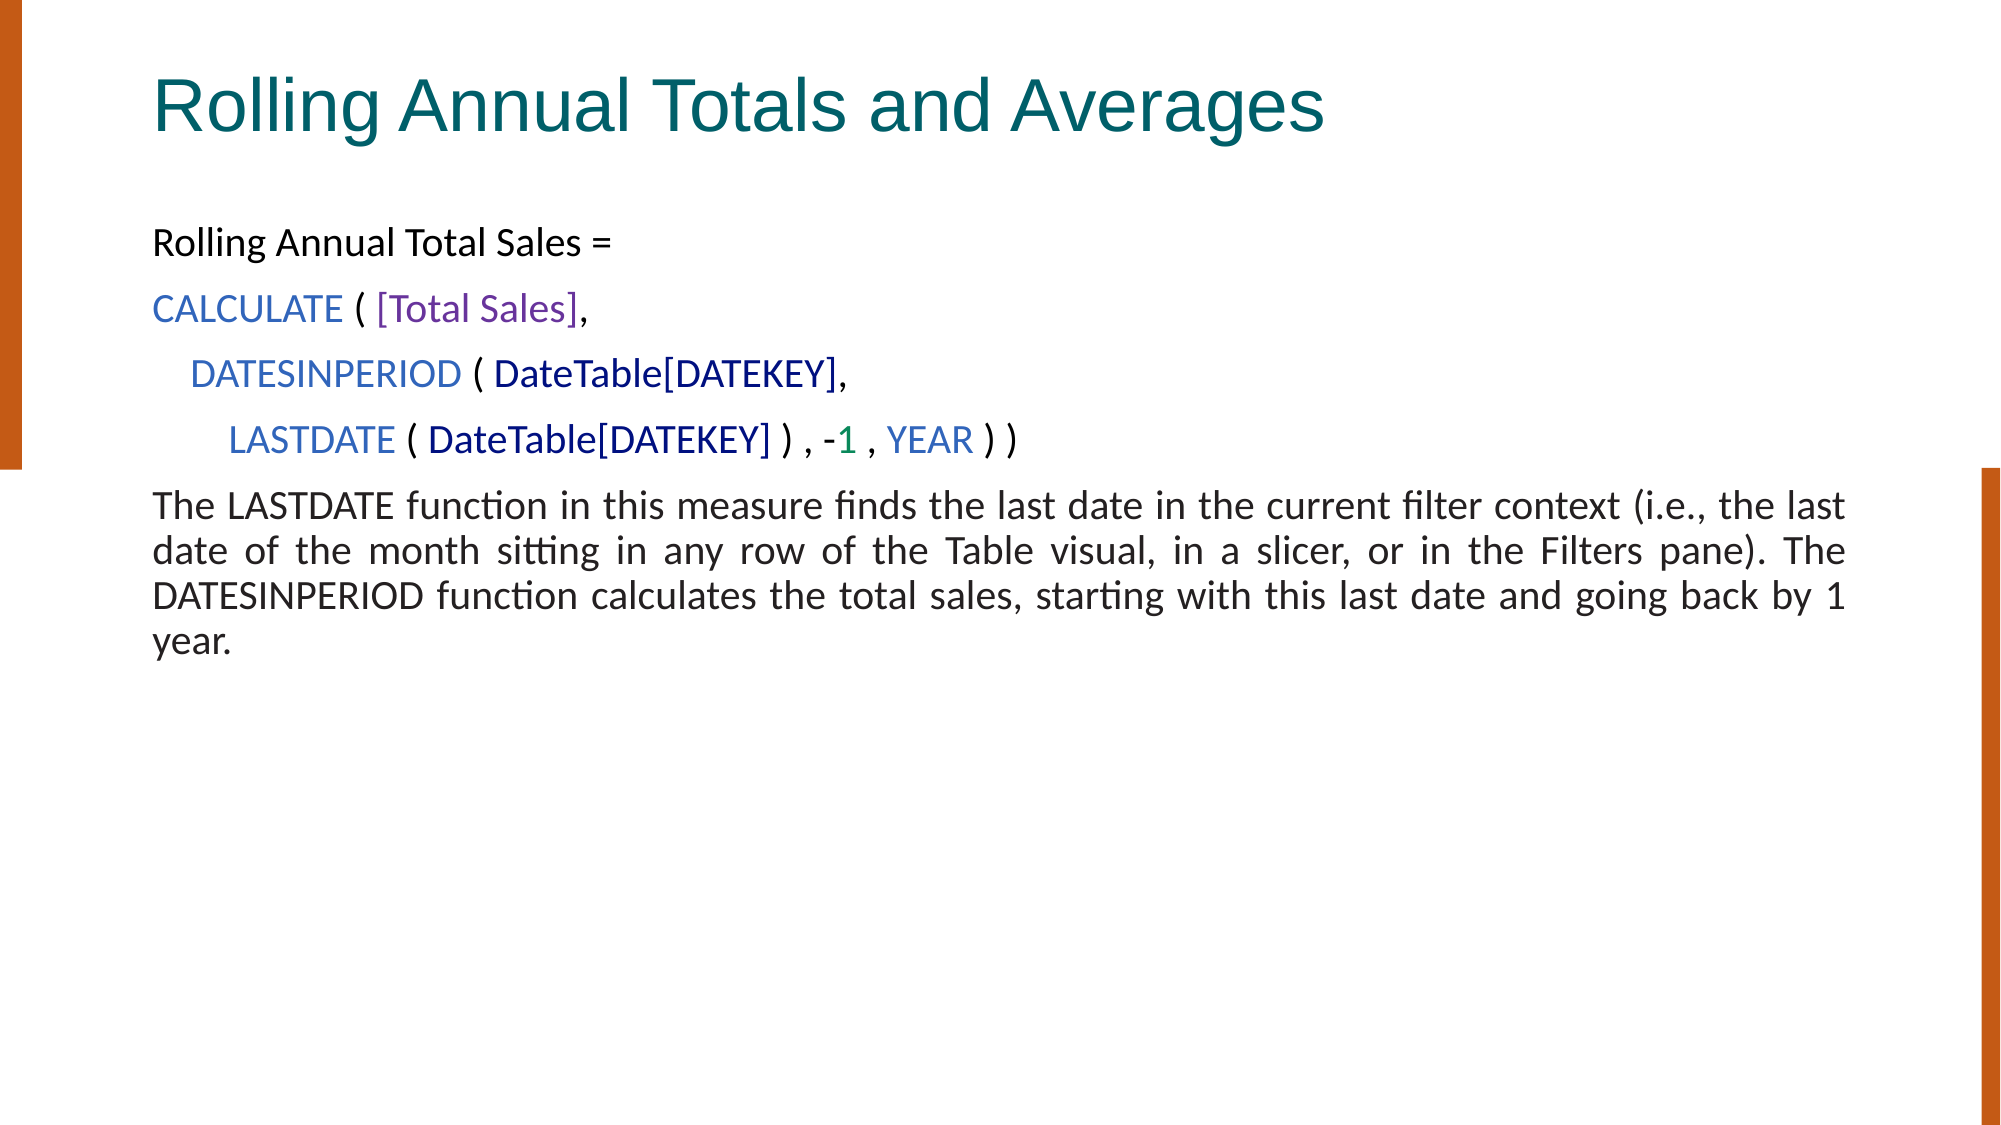

# Rolling Annual Totals and Averages
Rolling Annual Total Sales =
CALCULATE ( [Total Sales],
    DATESINPERIOD ( DateTable[DATEKEY],
        LASTDATE ( DateTable[DATEKEY] ) , -1 , YEAR ) )
The LASTDATE function in this measure finds the last date in the current filter context (i.e., the last date of the month sitting in any row of the Table visual, in a slicer, or in the Filters pane). The DATESINPERIOD function calculates the total sales, starting with this last date and going back by 1 year.